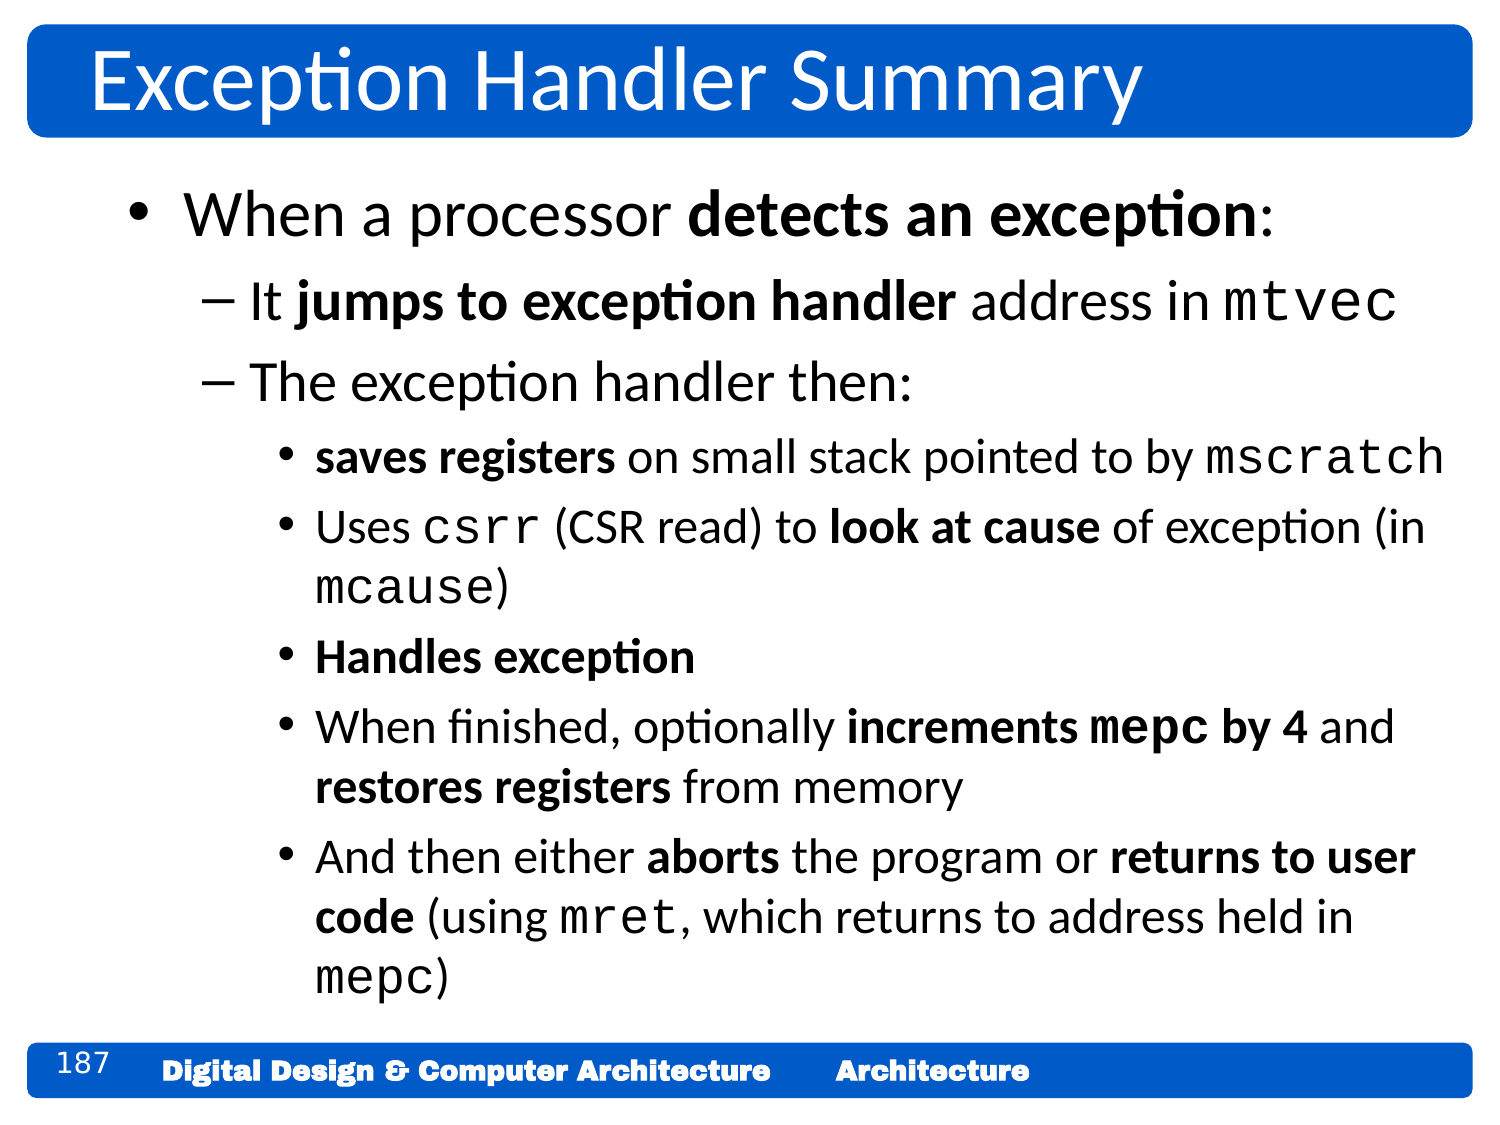

Exception Handler Summary
When a processor detects an exception:
It jumps to exception handler address in mtvec
The exception handler then:
saves registers on small stack pointed to by mscratch
Uses csrr (CSR read) to look at cause of exception (in mcause)
Handles exception
When finished, optionally increments mepc by 4 and restores registers from memory
And then either aborts the program or returns to user code (using mret, which returns to address held in mepc)
187